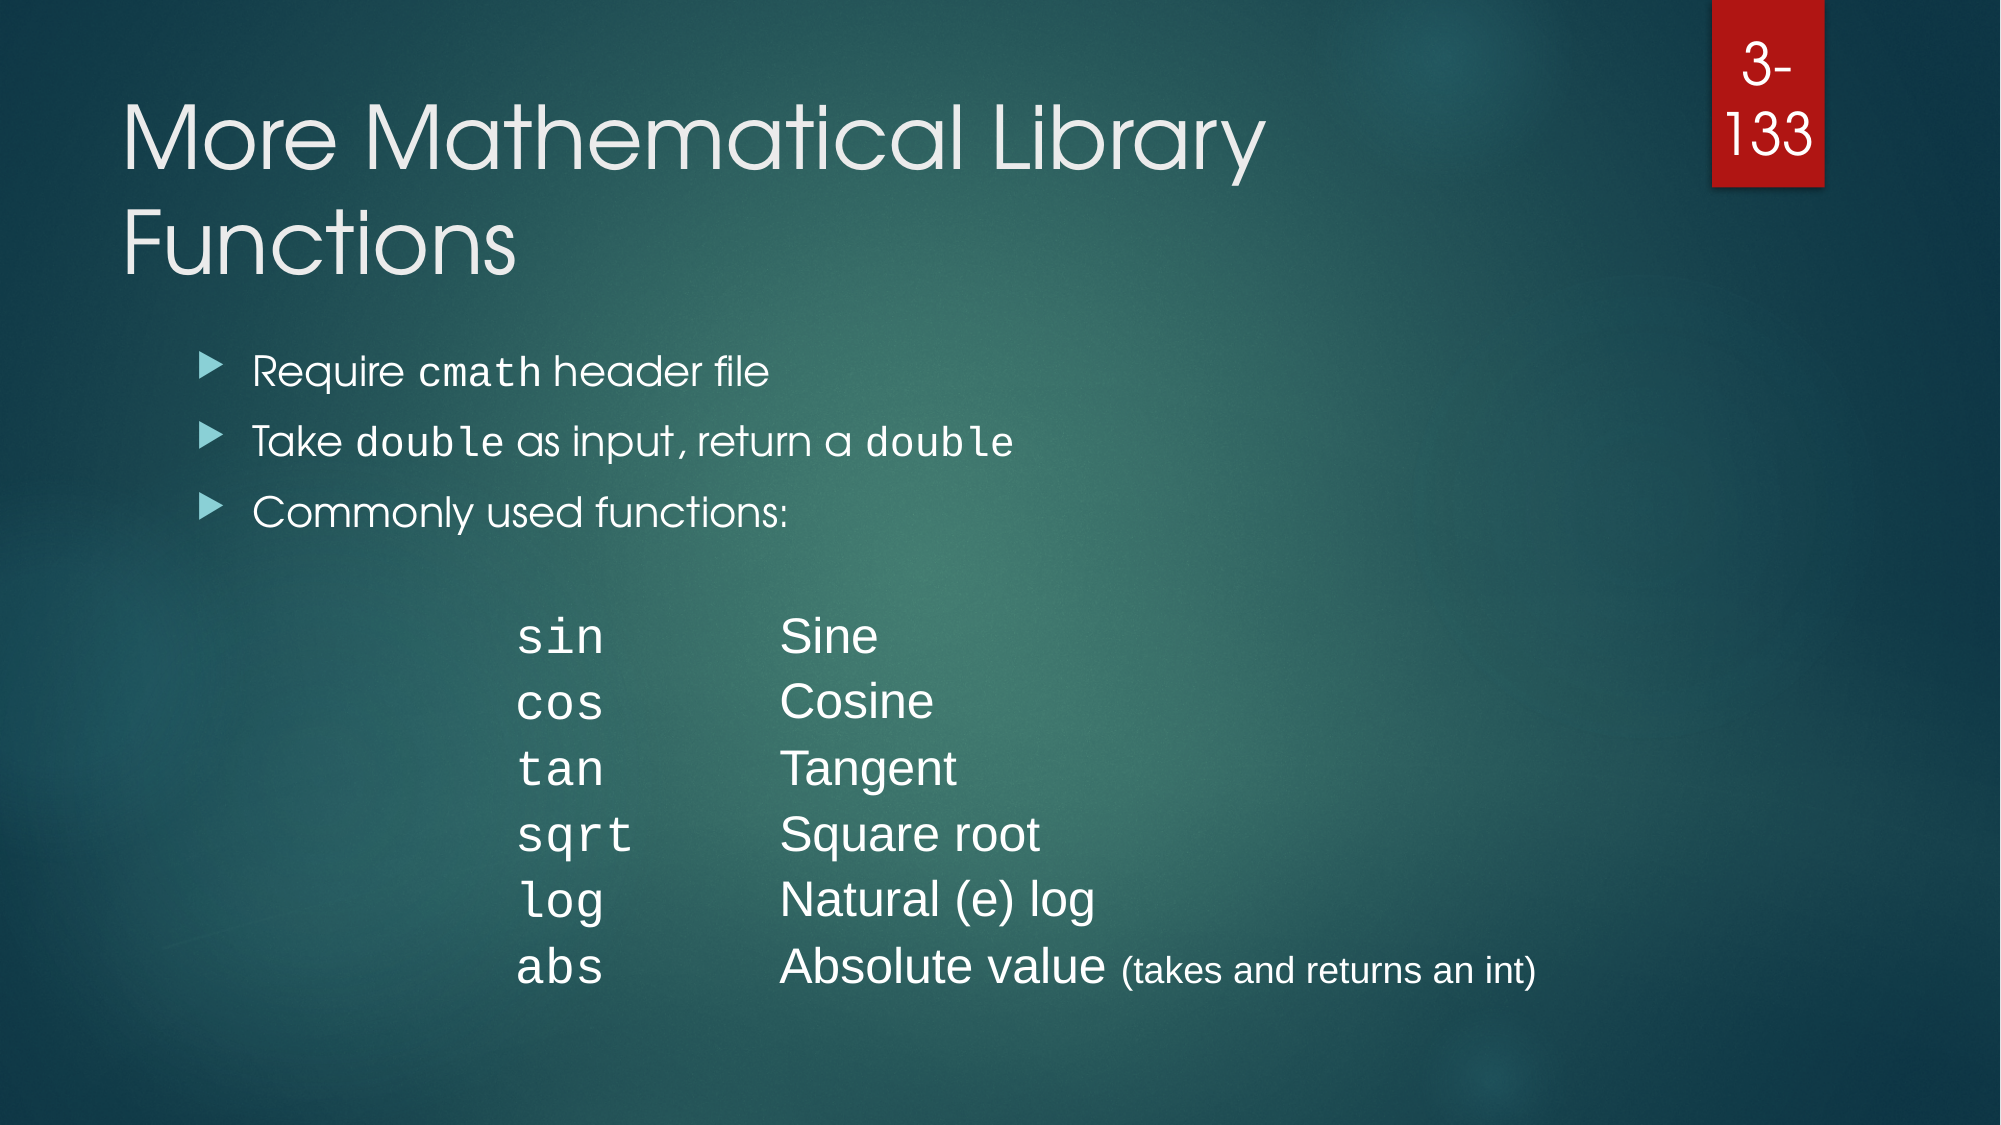

3-133
# More Mathematical Library Functions
Require cmath header file
Take double as input, return a double
Commonly used functions:

| sin | Sine |
| --- | --- |
| cos | Cosine |
| tan | Tangent |
| sqrt | Square root |
| log | Natural (e) log |
| abs | Absolute value (takes and returns an int) |